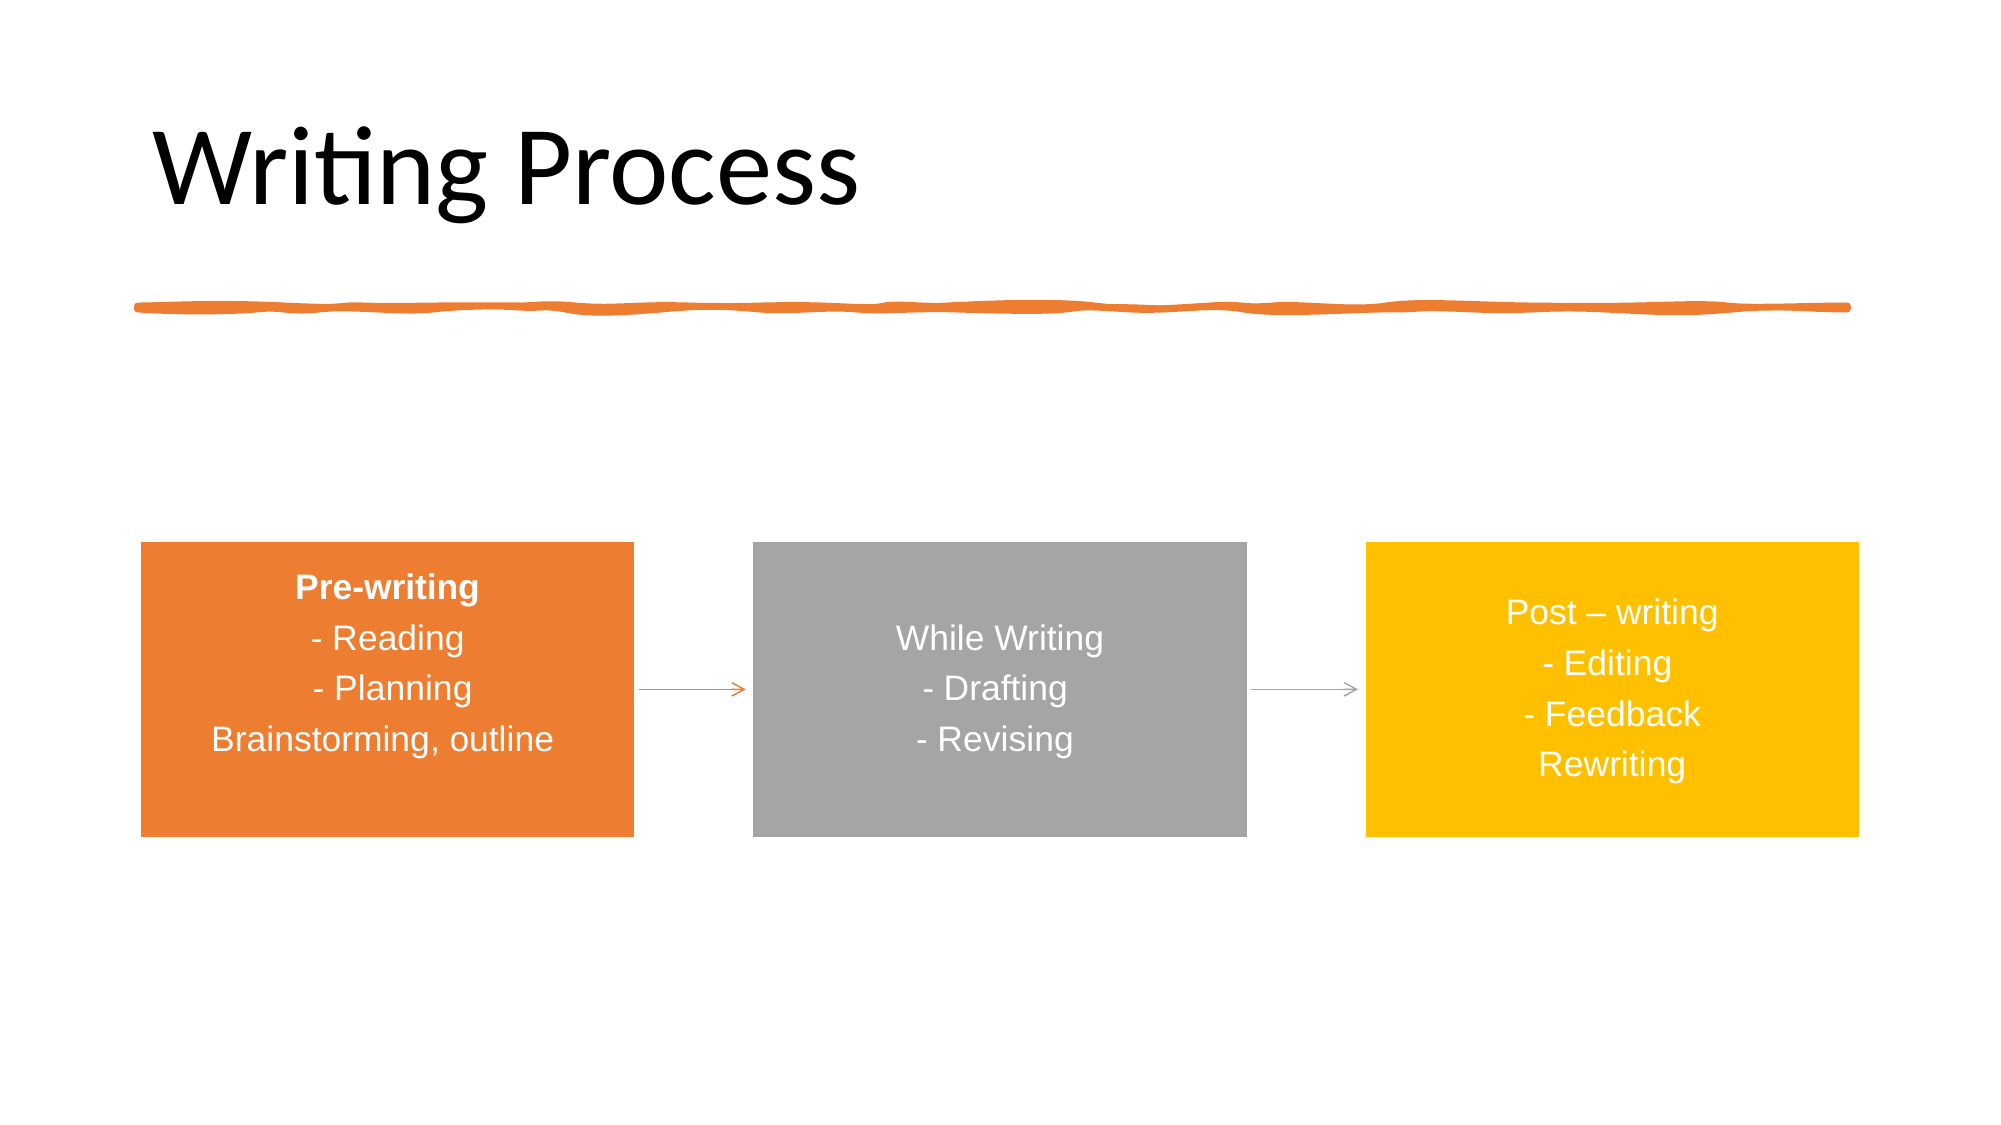

# Writing Process

Pre-writing
- Reading
 - Planning
Brainstorming, outline

While Writing
- Drafting
- Revising
Post – writing
- Editing
- Feedback
Rewriting